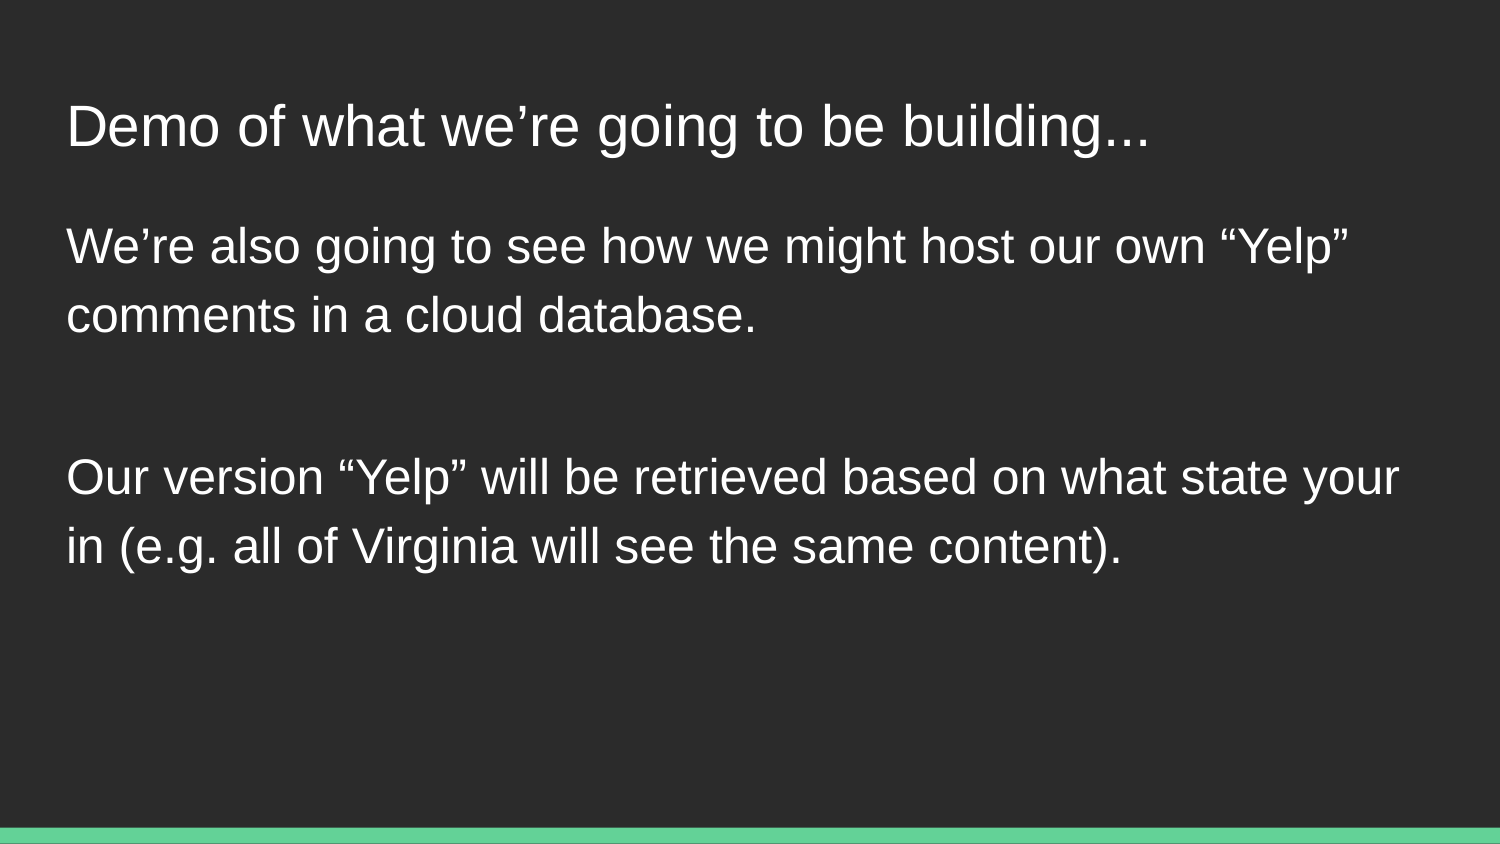

# Demo of what we’re going to be building...

We’re also going to see how we might host our own “Yelp” comments in a cloud database.
Our version “Yelp” will be retrieved based on what state your in (e.g. all of Virginia will see the same content).